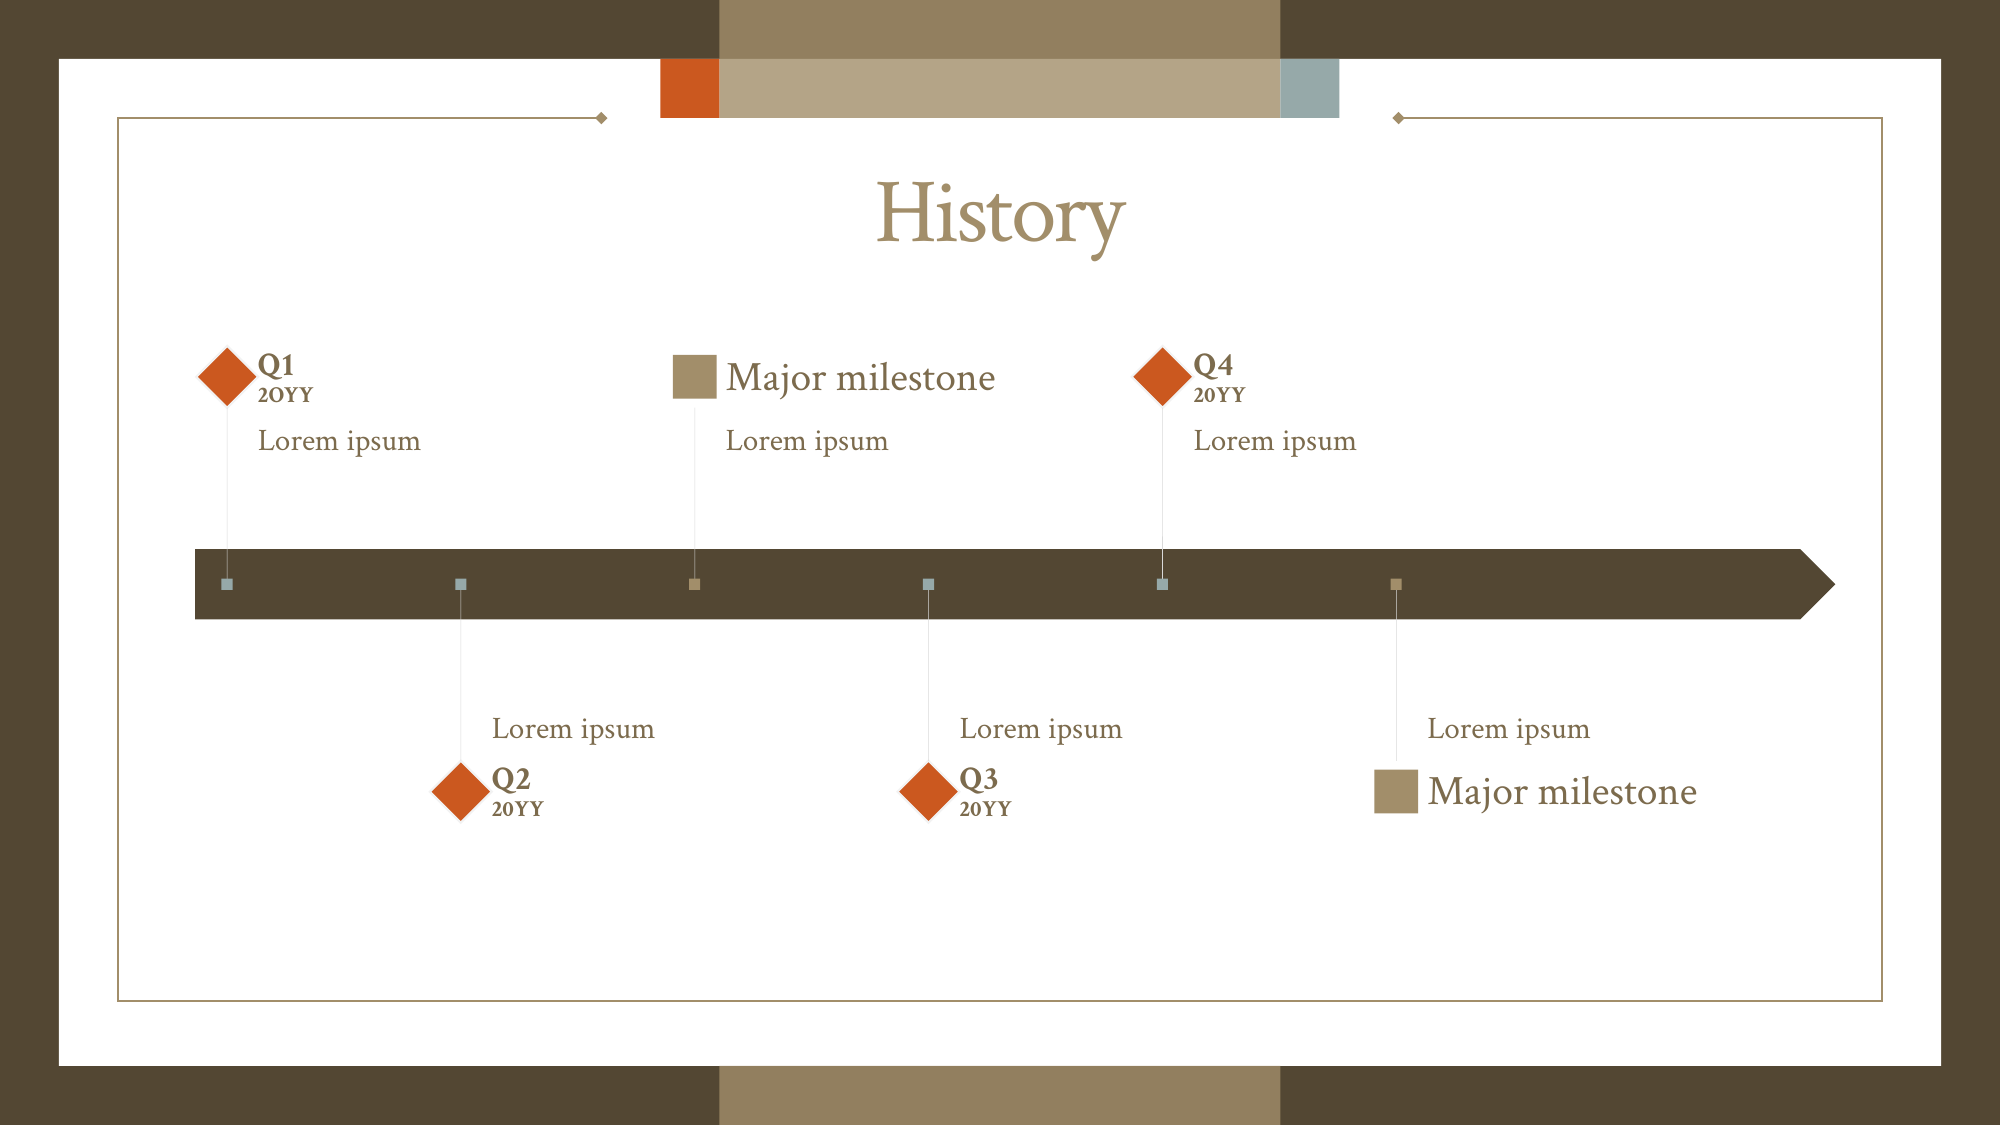

# History
Lorem ipsum
Q1
2OYY
Lorem ipsum
Q2
20YY
Lorem ipsum
Major milestone
Lorem ipsum
Q3
20YY
Lorem ipsum
Q4
20YY
Lorem ipsum
Major milestone